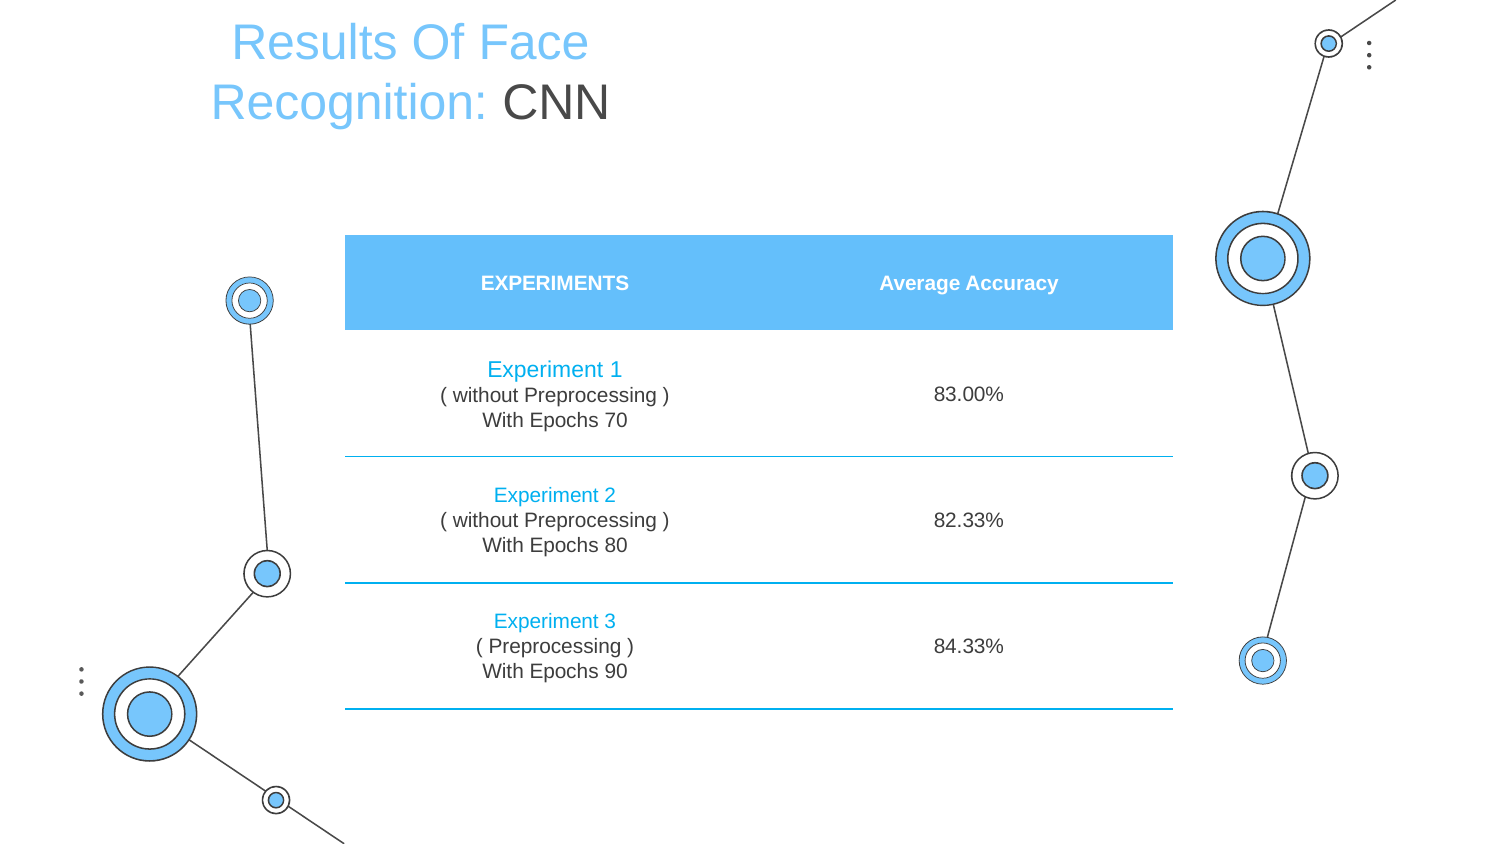

# Results Of Face Recognition: CNN

| EXPERIMENTS | Average Accuracy |
| --- | --- |
| Experiment 1 ( without Preprocessing ) With Epochs 70 | 83.00% |
| Experiment 2 ( without Preprocessing ) With Epochs 80 | 82.33% |
| Experiment 3 ( Preprocessing ) With Epochs 90 | 84.33% |